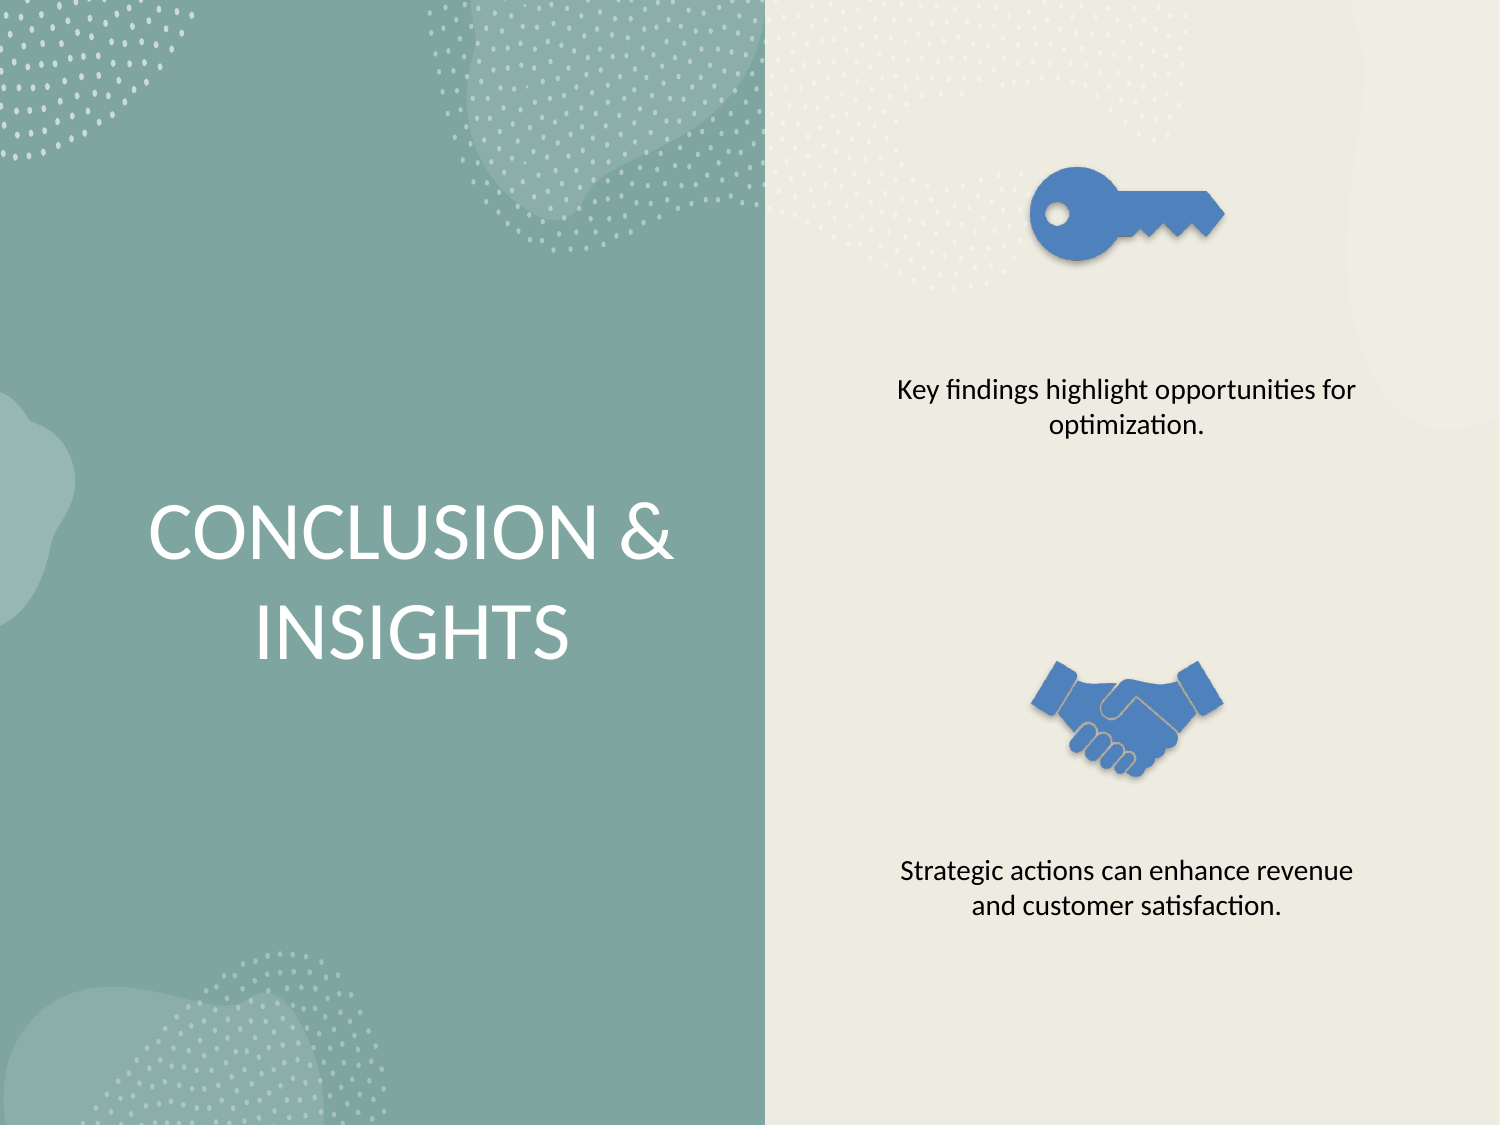

Key findings highlight opportunities for optimization.
Strategic actions can enhance revenue and customer satisfaction.
# CONCLUSION & INSIGHTS